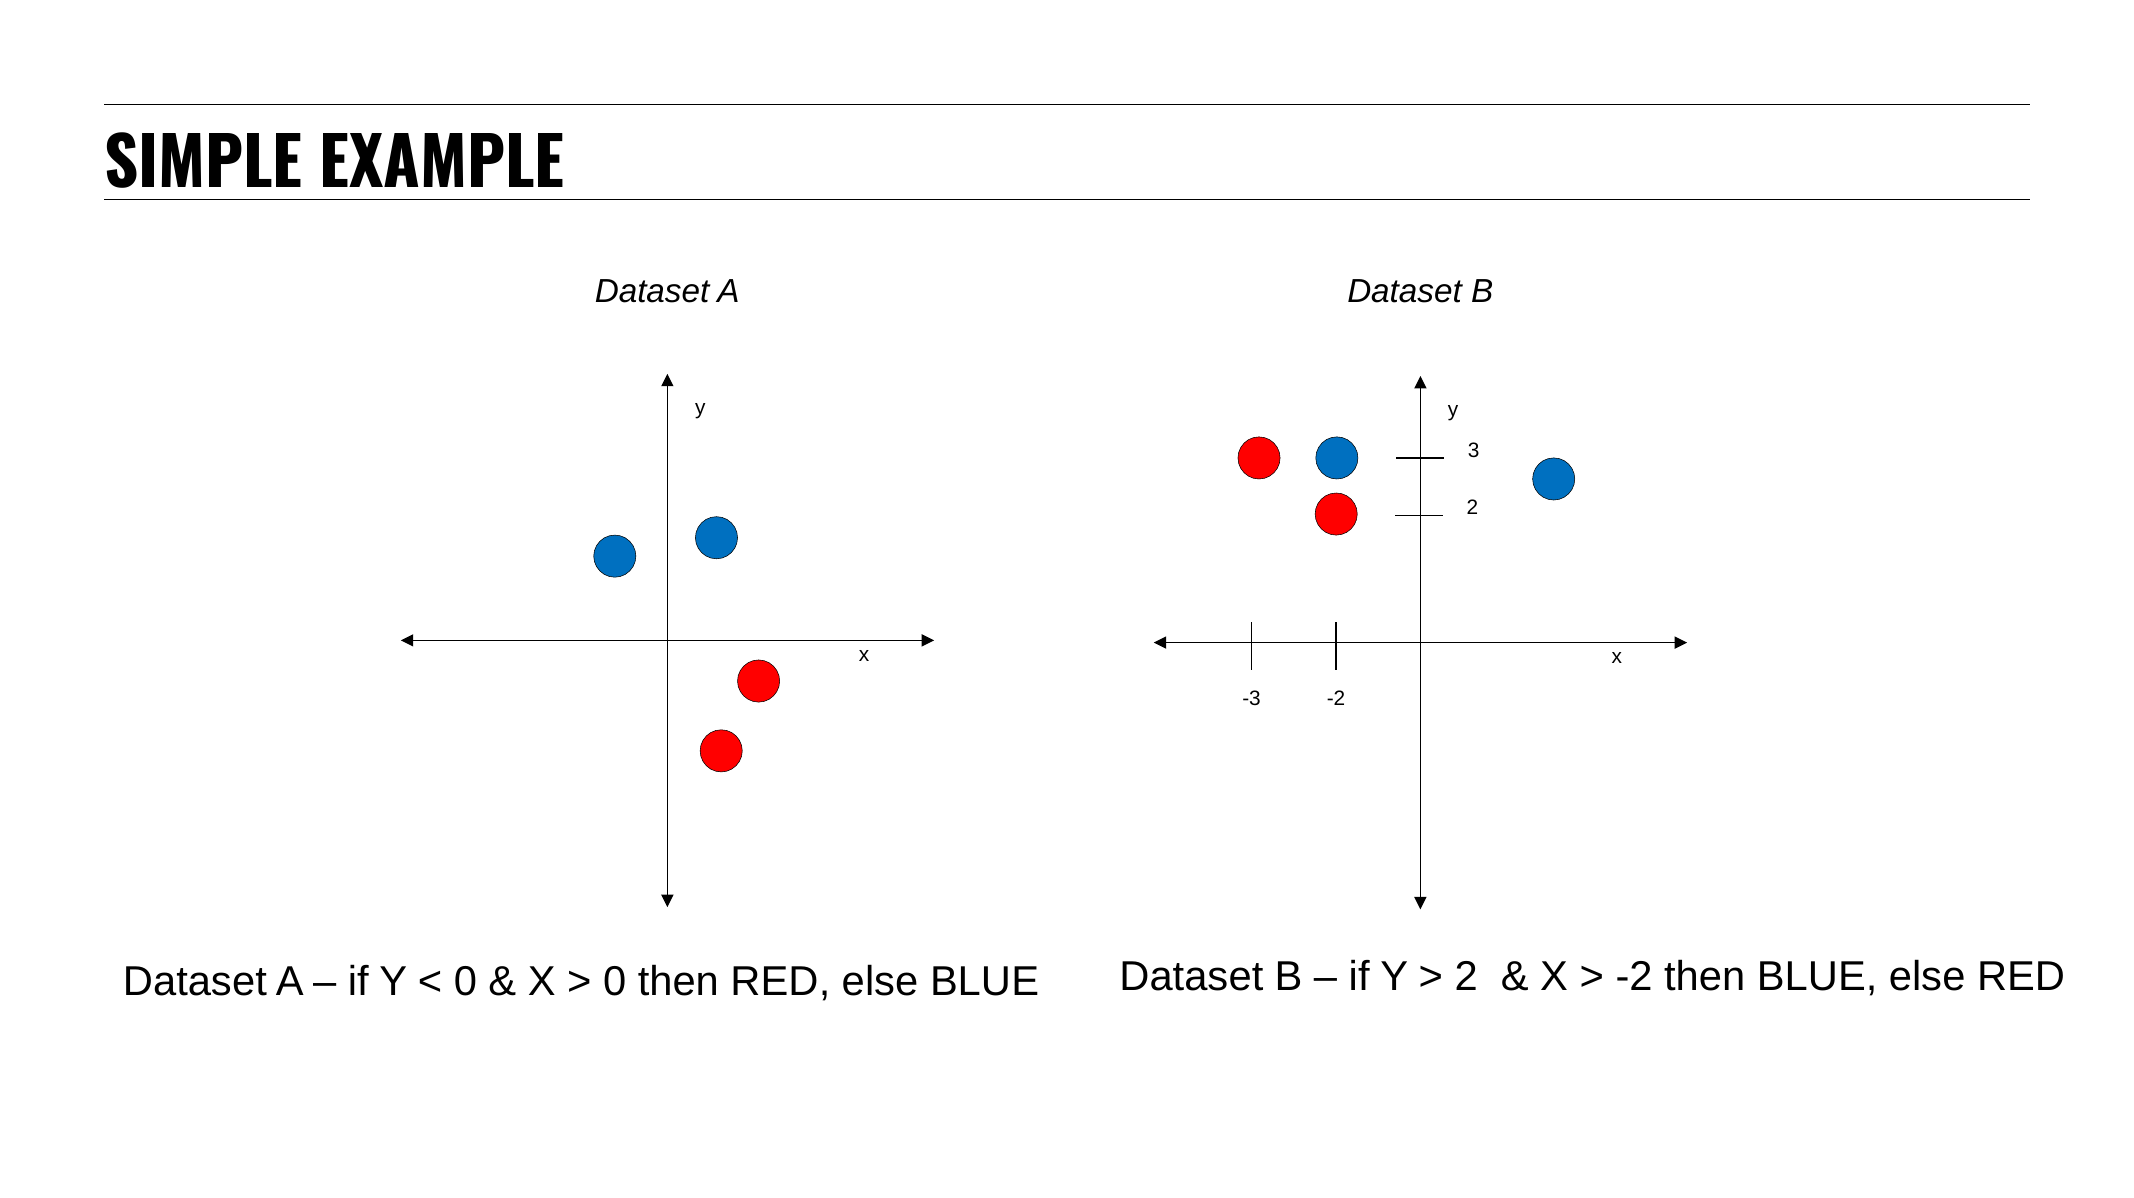

SIMPLE EXAMPLE
Dataset A
Dataset B

y

x

y

x

3

2

-3
-2
Dataset B – if Y > 2  & X > -2 then BLUE, else RED
Dataset A – if Y < 0 & X > 0 then RED, else BLUE